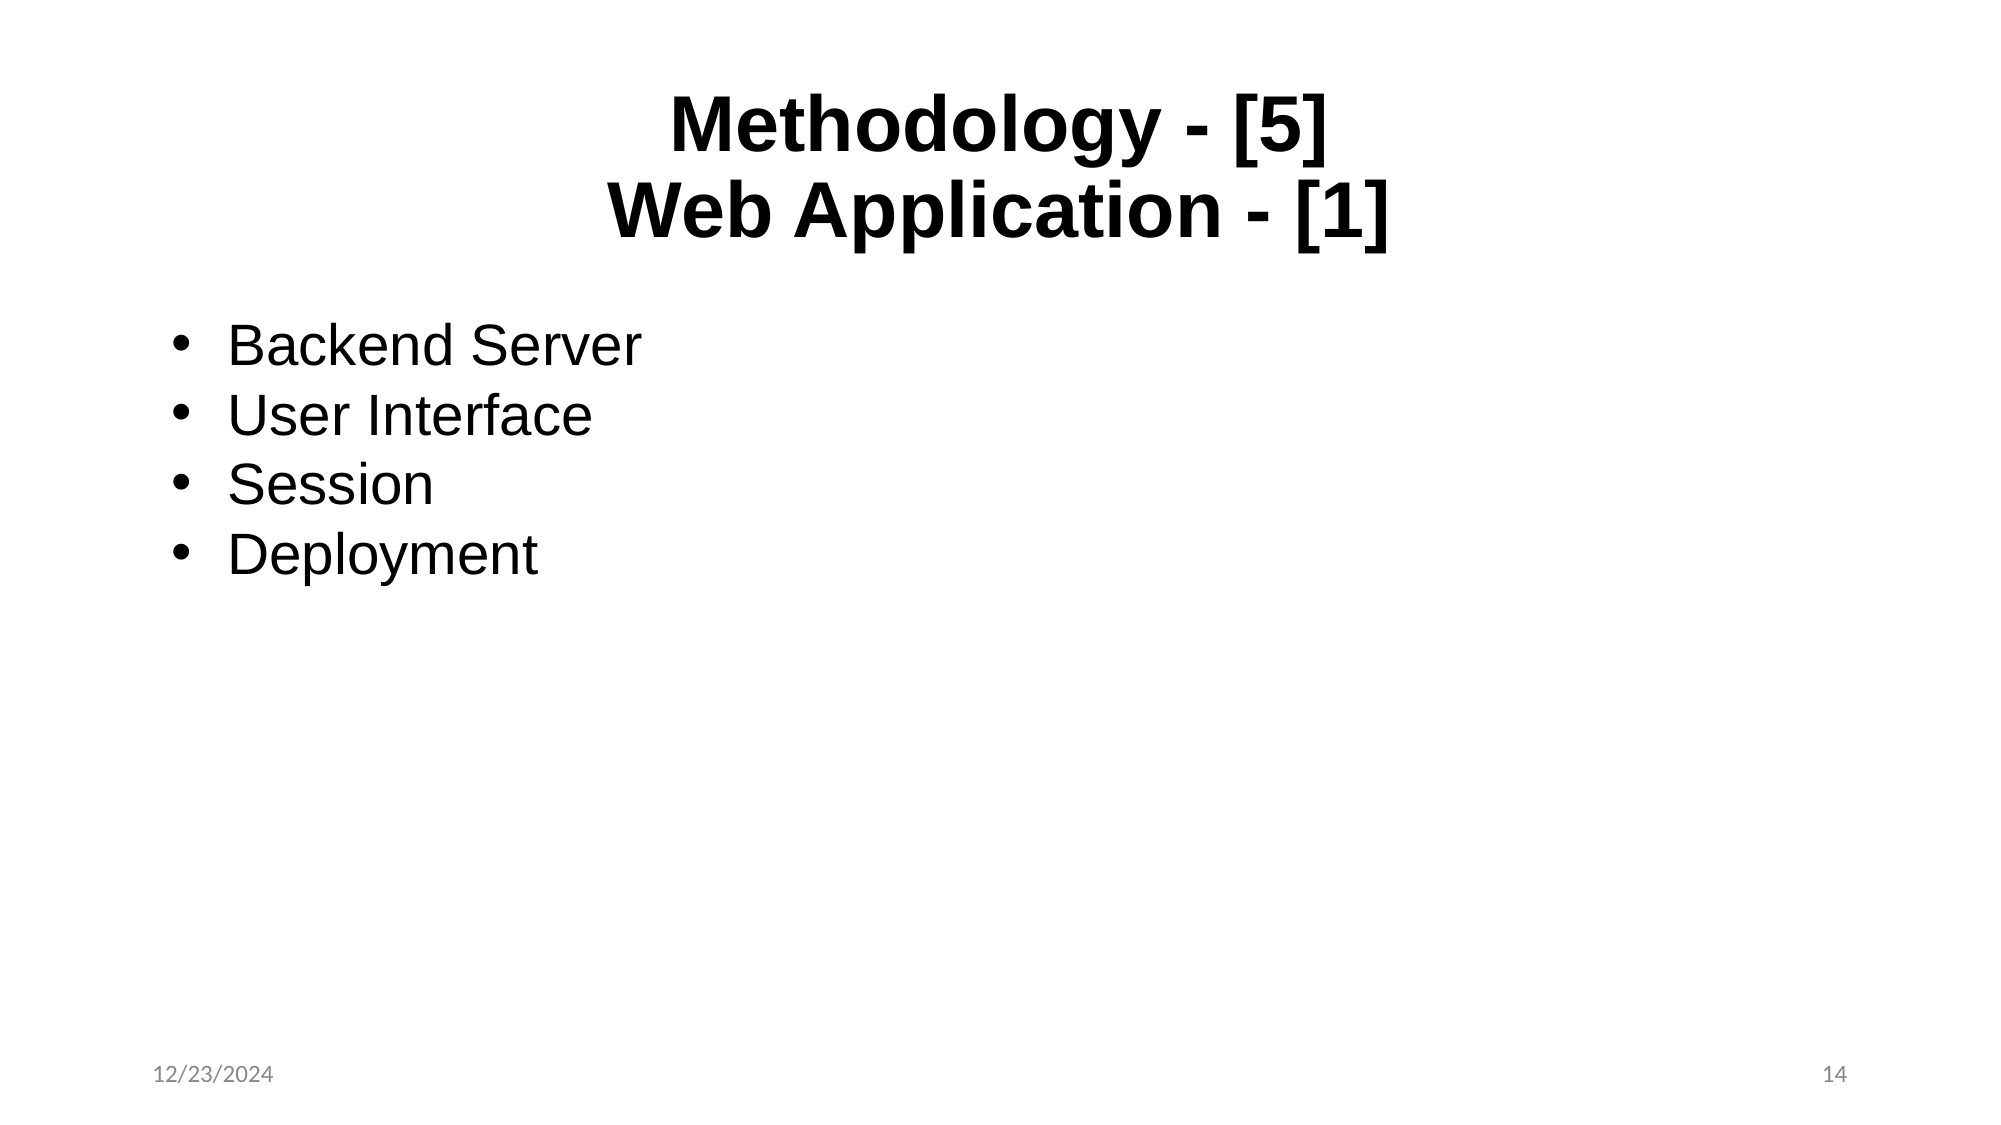

# Methodology - [5]
Web Application - [1]
Backend Server
User Interface
Session
Deployment
12/23/2024
14